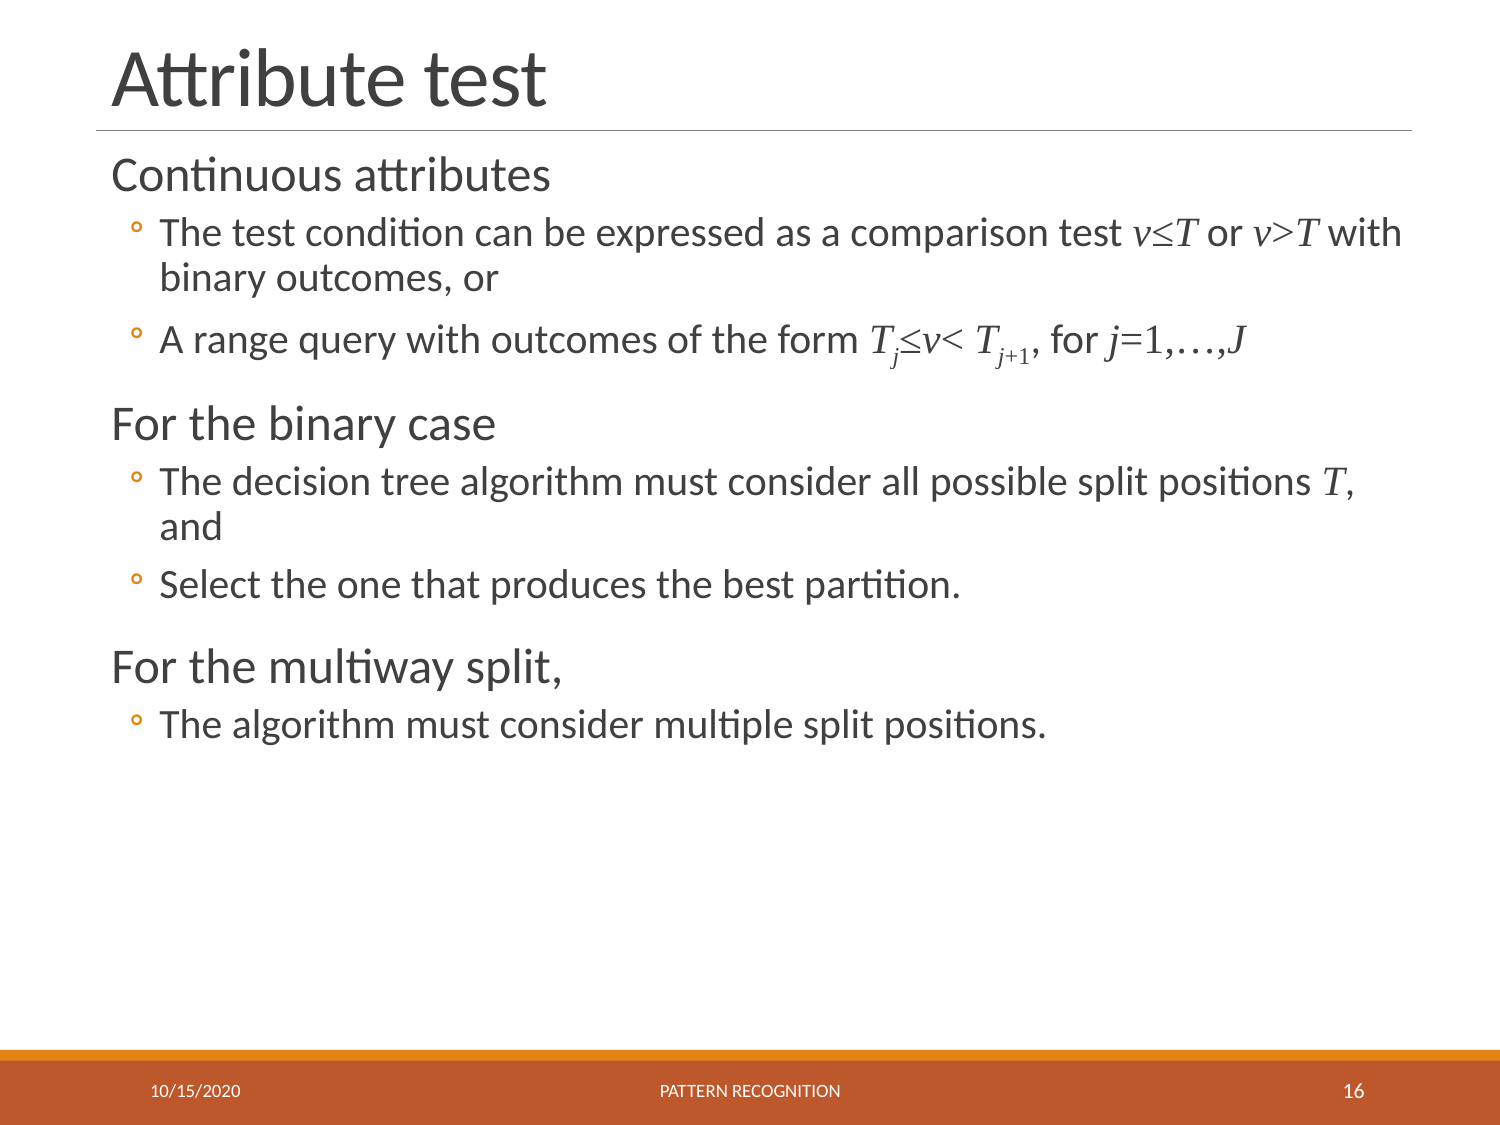

# Attribute test
Continuous attributes
The test condition can be expressed as a comparison test v≤T or v>T with binary outcomes, or
A range query with outcomes of the form Tj≤v< Tj+1, for j=1,…,J
For the binary case
The decision tree algorithm must consider all possible split positions T, and
Select the one that produces the best partition.
For the multiway split,
The algorithm must consider multiple split positions.
10/15/2020
Pattern recognition
16